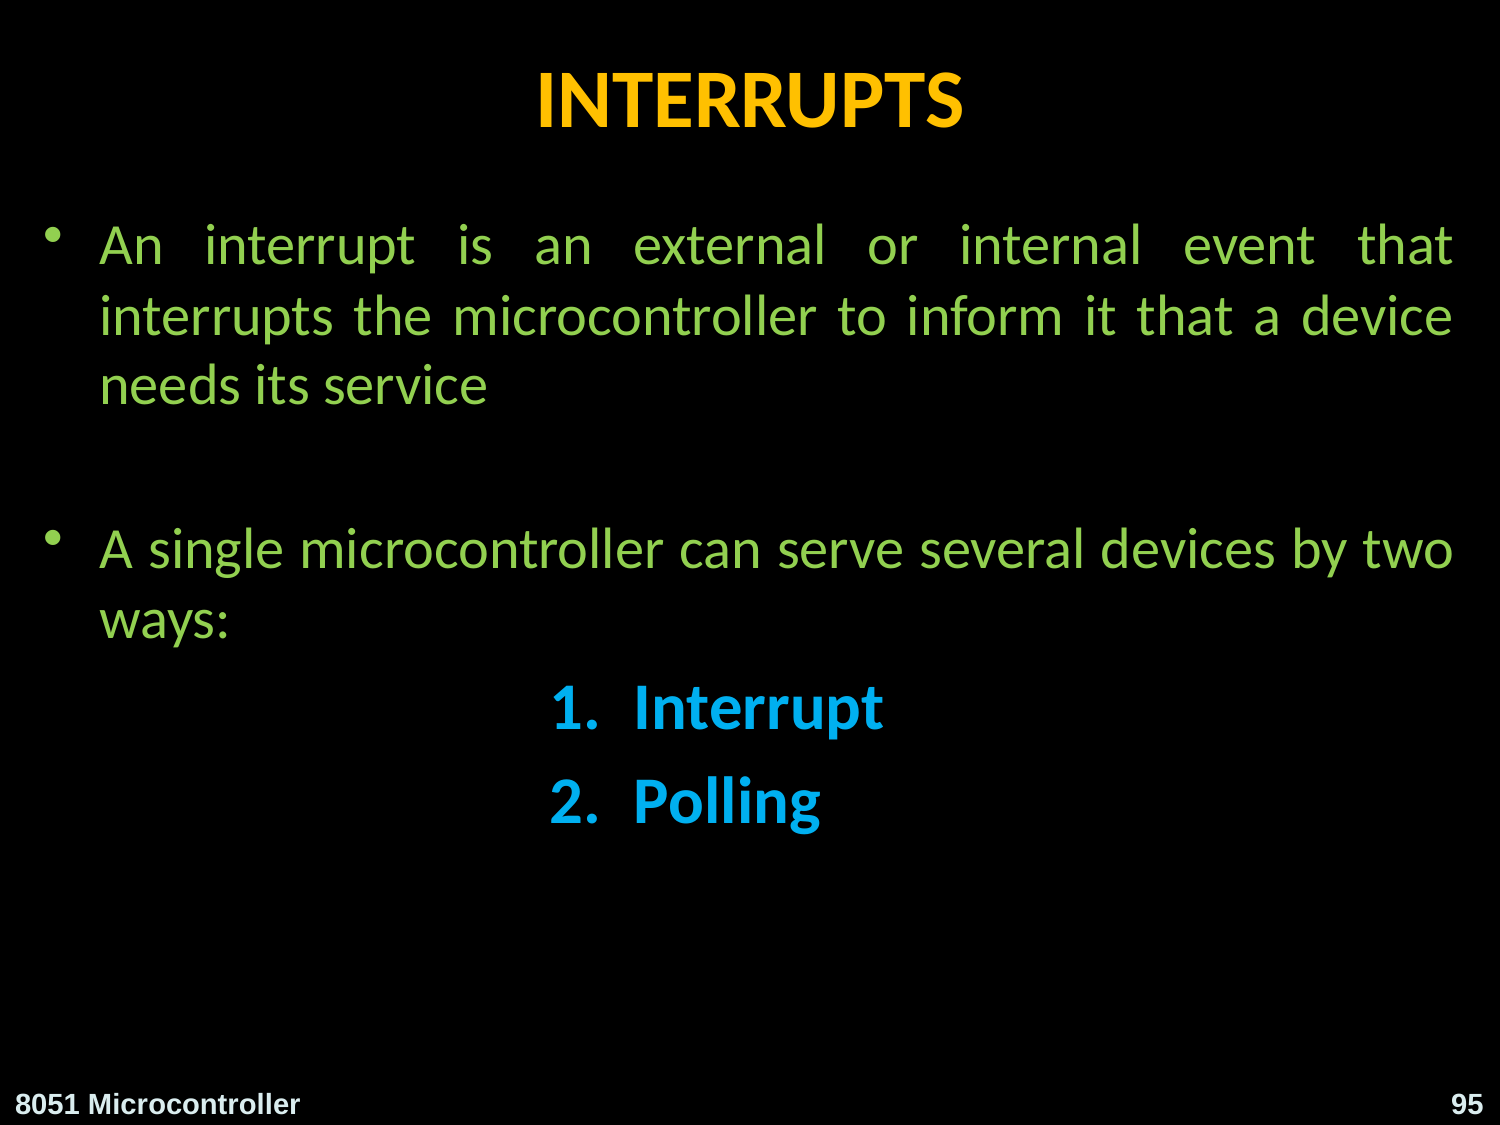

# INTERRUPTS
An interrupt is an external or internal event that interrupts the microcontroller to inform it that a device needs its service

A single microcontroller can serve several devices by two ways:
Interrupt
Polling
8051 Microcontroller
Suresh.P.Nair , HOD - ECE , RCET
95